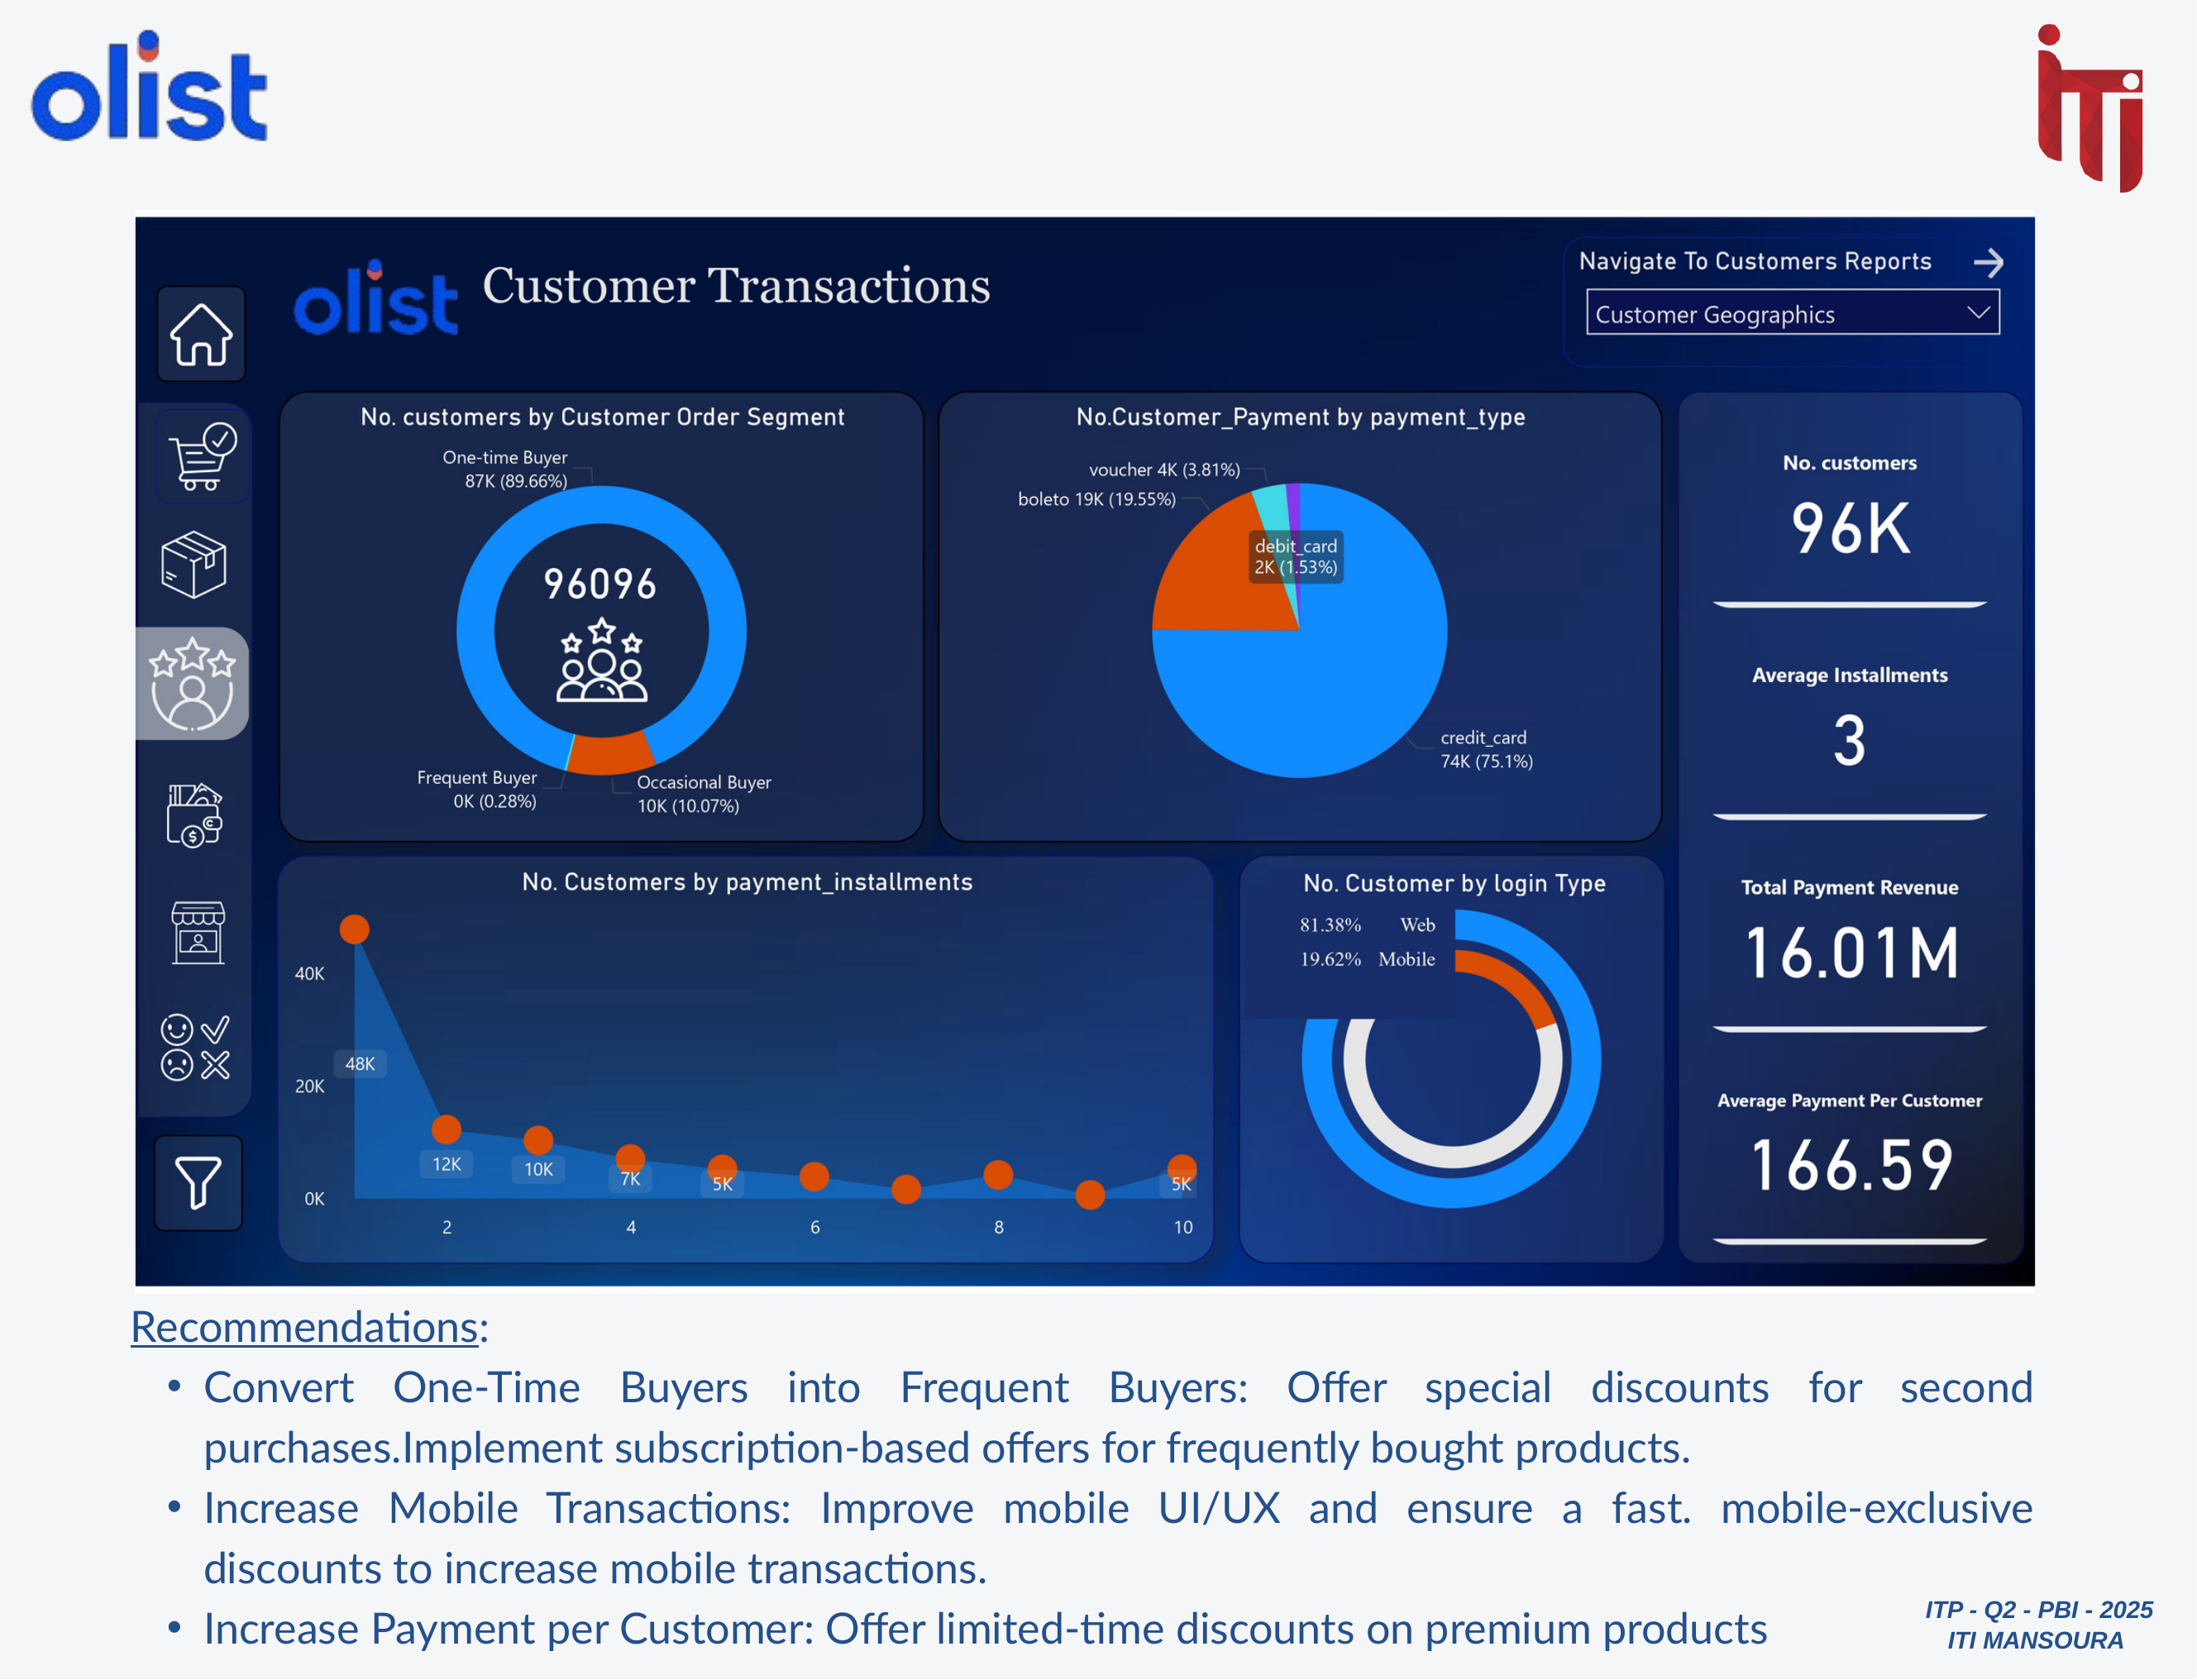

Recommendations:
Convert One-Time Buyers into Frequent Buyers: Offer special discounts for second purchases.Implement subscription-based offers for frequently bought products.
Increase Mobile Transactions: Improve mobile UI/UX and ensure a fast. mobile-exclusive discounts to increase mobile transactions.
Increase Payment per Customer: Offer limited-time discounts on premium products
 ITP - Q2 - PBI - 2025
ITI MANSOURA